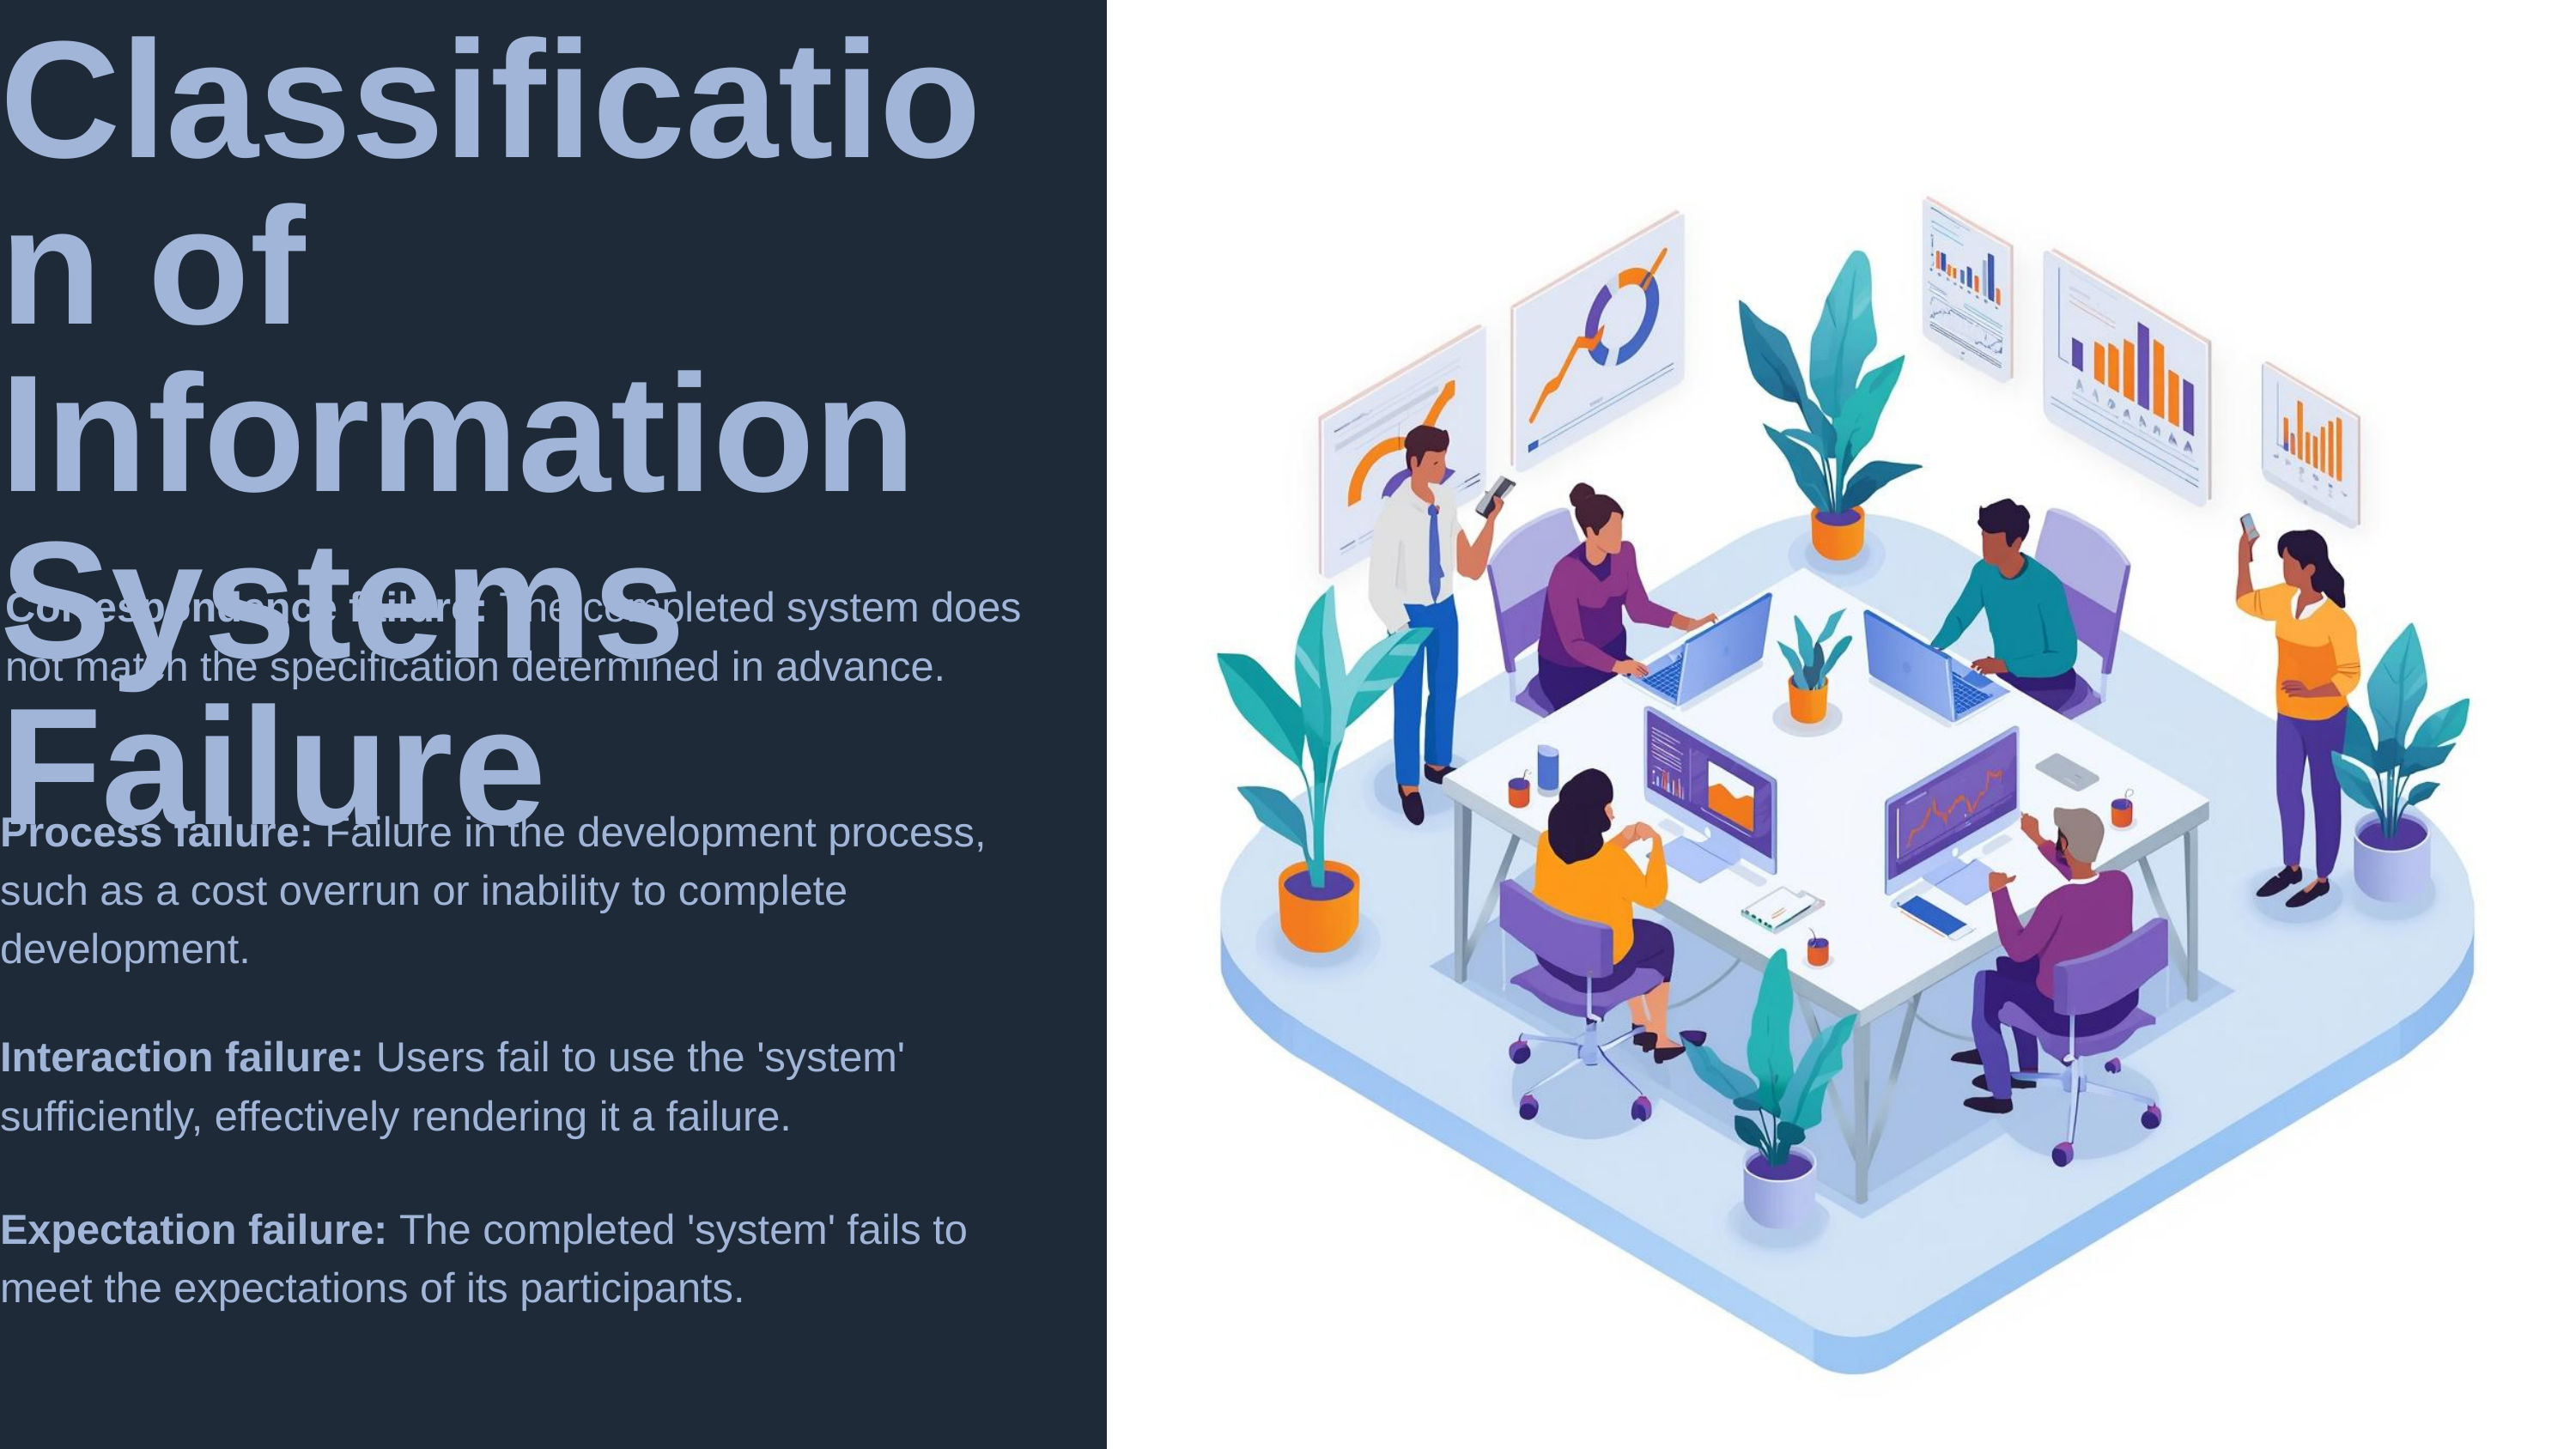

Classification of Information Systems Failure
Correspondence failure: The completed system does not match the specification determined in advance.

Process failure: Failure in the development process, such as a cost overrun or inability to complete development.
Interaction failure: Users fail to use the 'system' sufficiently, effectively rendering it a failure.

Expectation failure: The completed 'system' fails to meet the expectations of its participants.